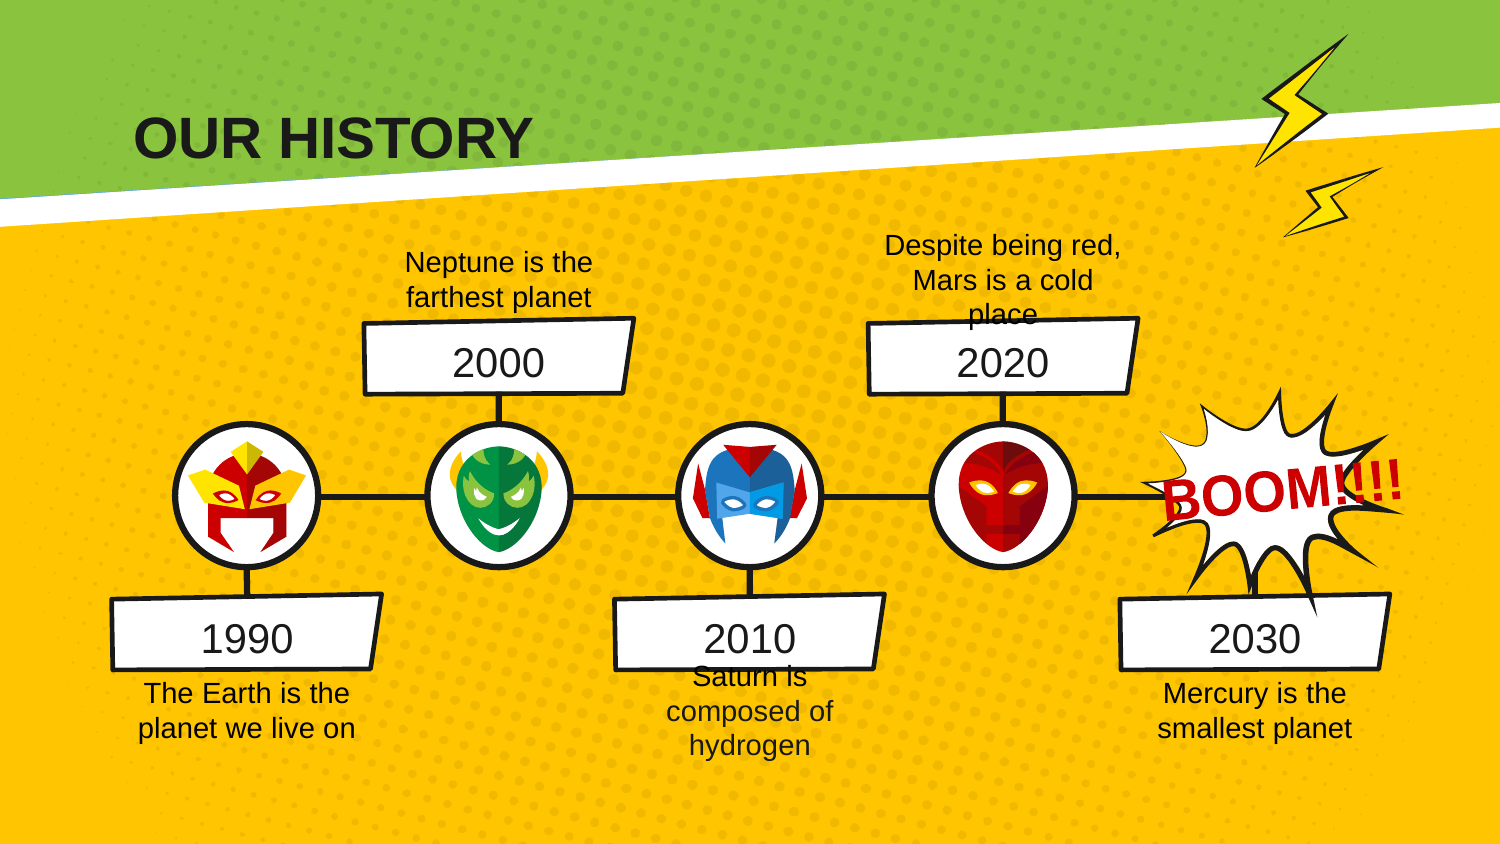

# OUR HISTORY

Despite being red, Mars is a cold place
Neptune is the farthest planet

2000
2020

BOOM!!!!

2010
1990
2030
Saturn is composed of hydrogen
The Earth is the planet we live on
Mercury is the smallest planet